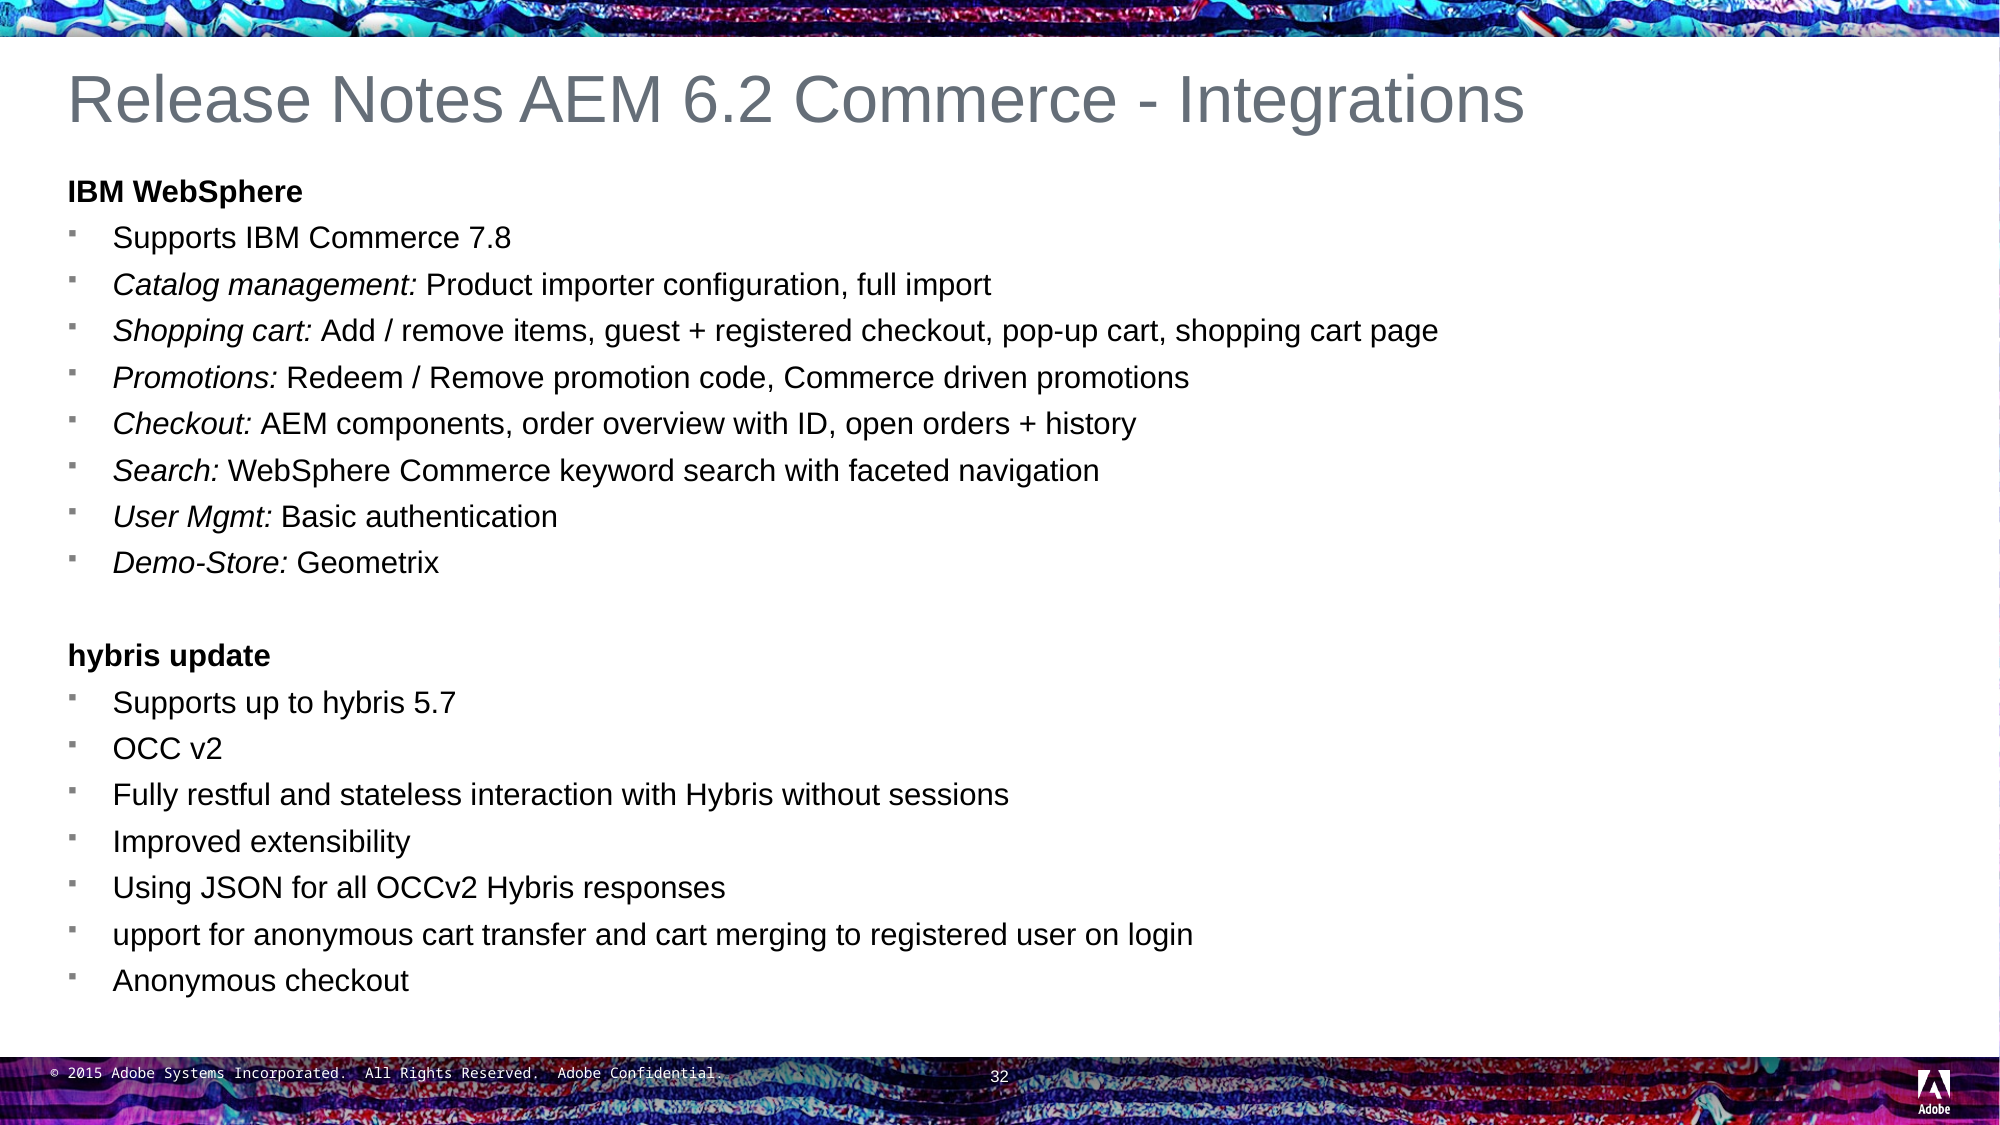

# Release Notes AEM 6.2 Commerce - Integrations
IBM WebSphere
Supports IBM Commerce 7.8
Catalog management: Product importer configuration, full import
Shopping cart: Add / remove items, guest + registered checkout, pop-up cart, shopping cart page
Promotions: Redeem / Remove promotion code, Commerce driven promotions
Checkout: AEM components, order overview with ID, open orders + history
Search: WebSphere Commerce keyword search with faceted navigation
User Mgmt: Basic authentication
Demo-Store: Geometrix

hybris update
Supports up to hybris 5.7
OCC v2
Fully restful and stateless interaction with Hybris without sessions
Improved extensibility
Using JSON for all OCCv2 Hybris responses
upport for anonymous cart transfer and cart merging to registered user on login
Anonymous checkout

32